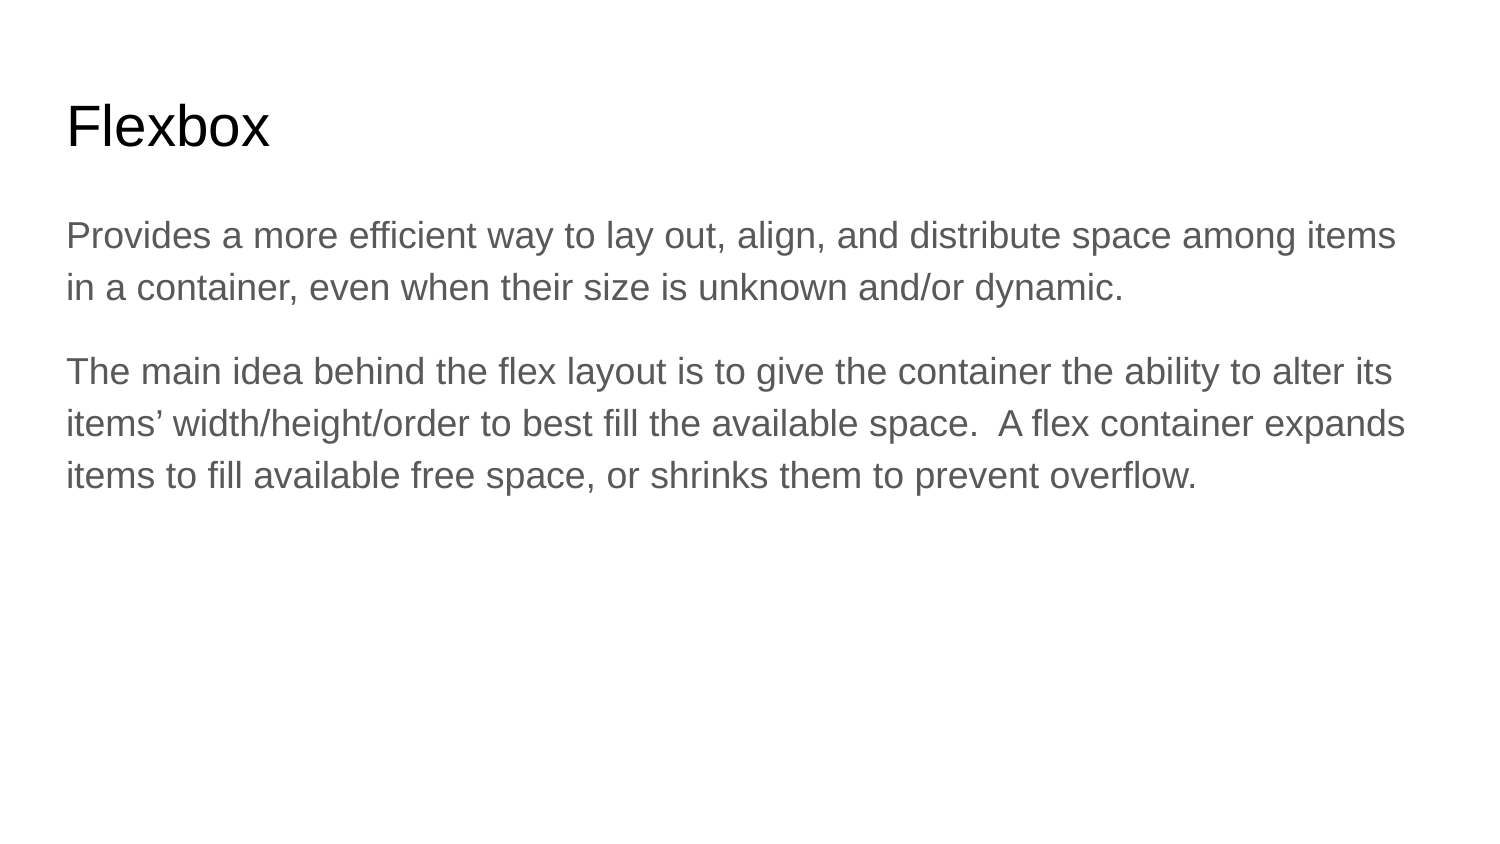

# Flexbox
Provides a more efficient way to lay out, align, and distribute space among items in a container, even when their size is unknown and/or dynamic.
The main idea behind the flex layout is to give the container the ability to alter its items’ width/height/order to best fill the available space.  A flex container expands items to fill available free space, or shrinks them to prevent overflow.